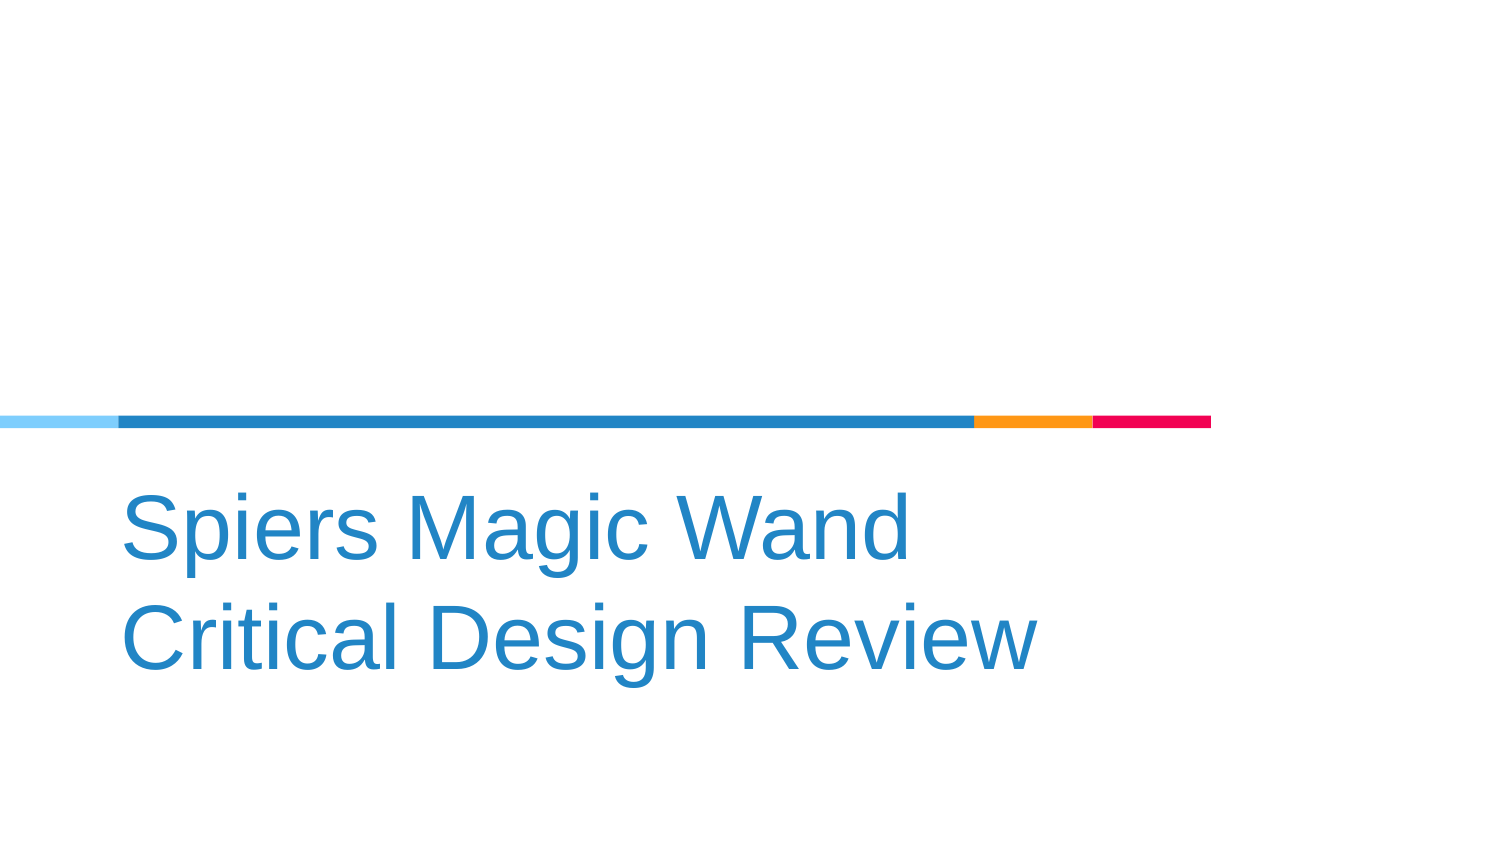

# Spiers Magic Wand Critical Design Review